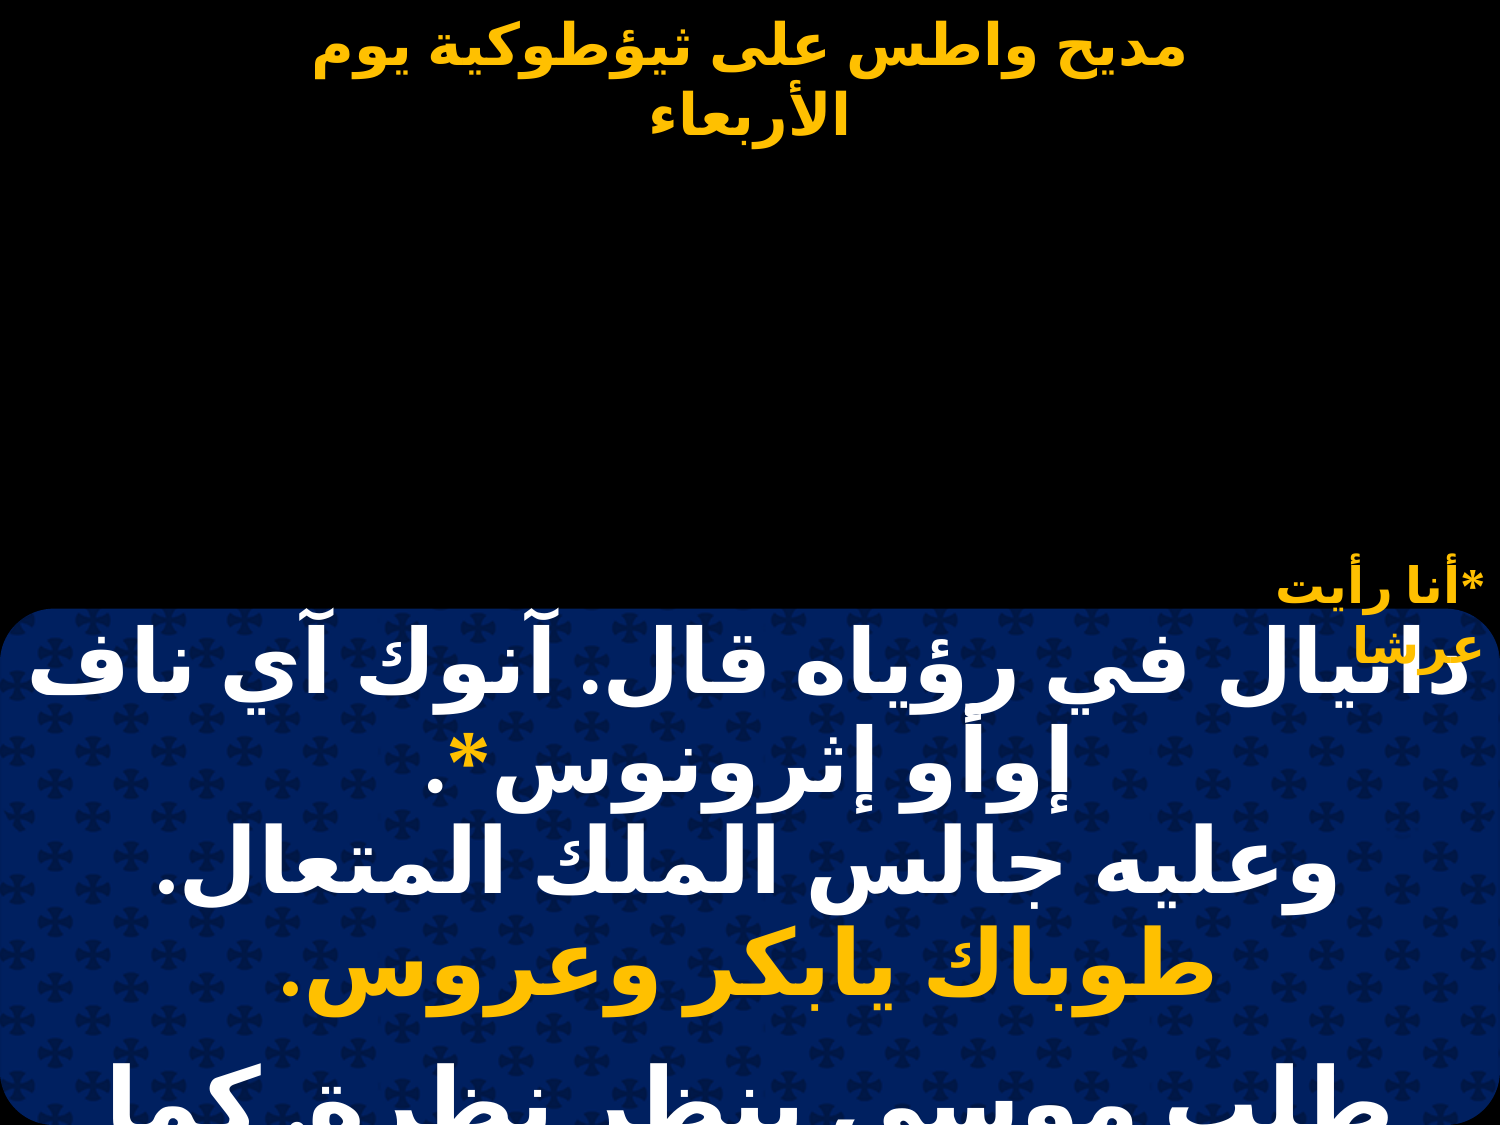

#
*أنا رأيت عرشا
| دانيال في رؤياه قال. آنوك آي ناف إوأو إثرونوس\*. وعليه جالس الملك المتعال. طوباك يابكر وعروس. |
| --- |
|  |
| طلب موسى ينظر نظرة. كما رأيت يا أم القدوس. فما طاق من نورة ثقب إبرة. طوباك يابكر وعروس. |